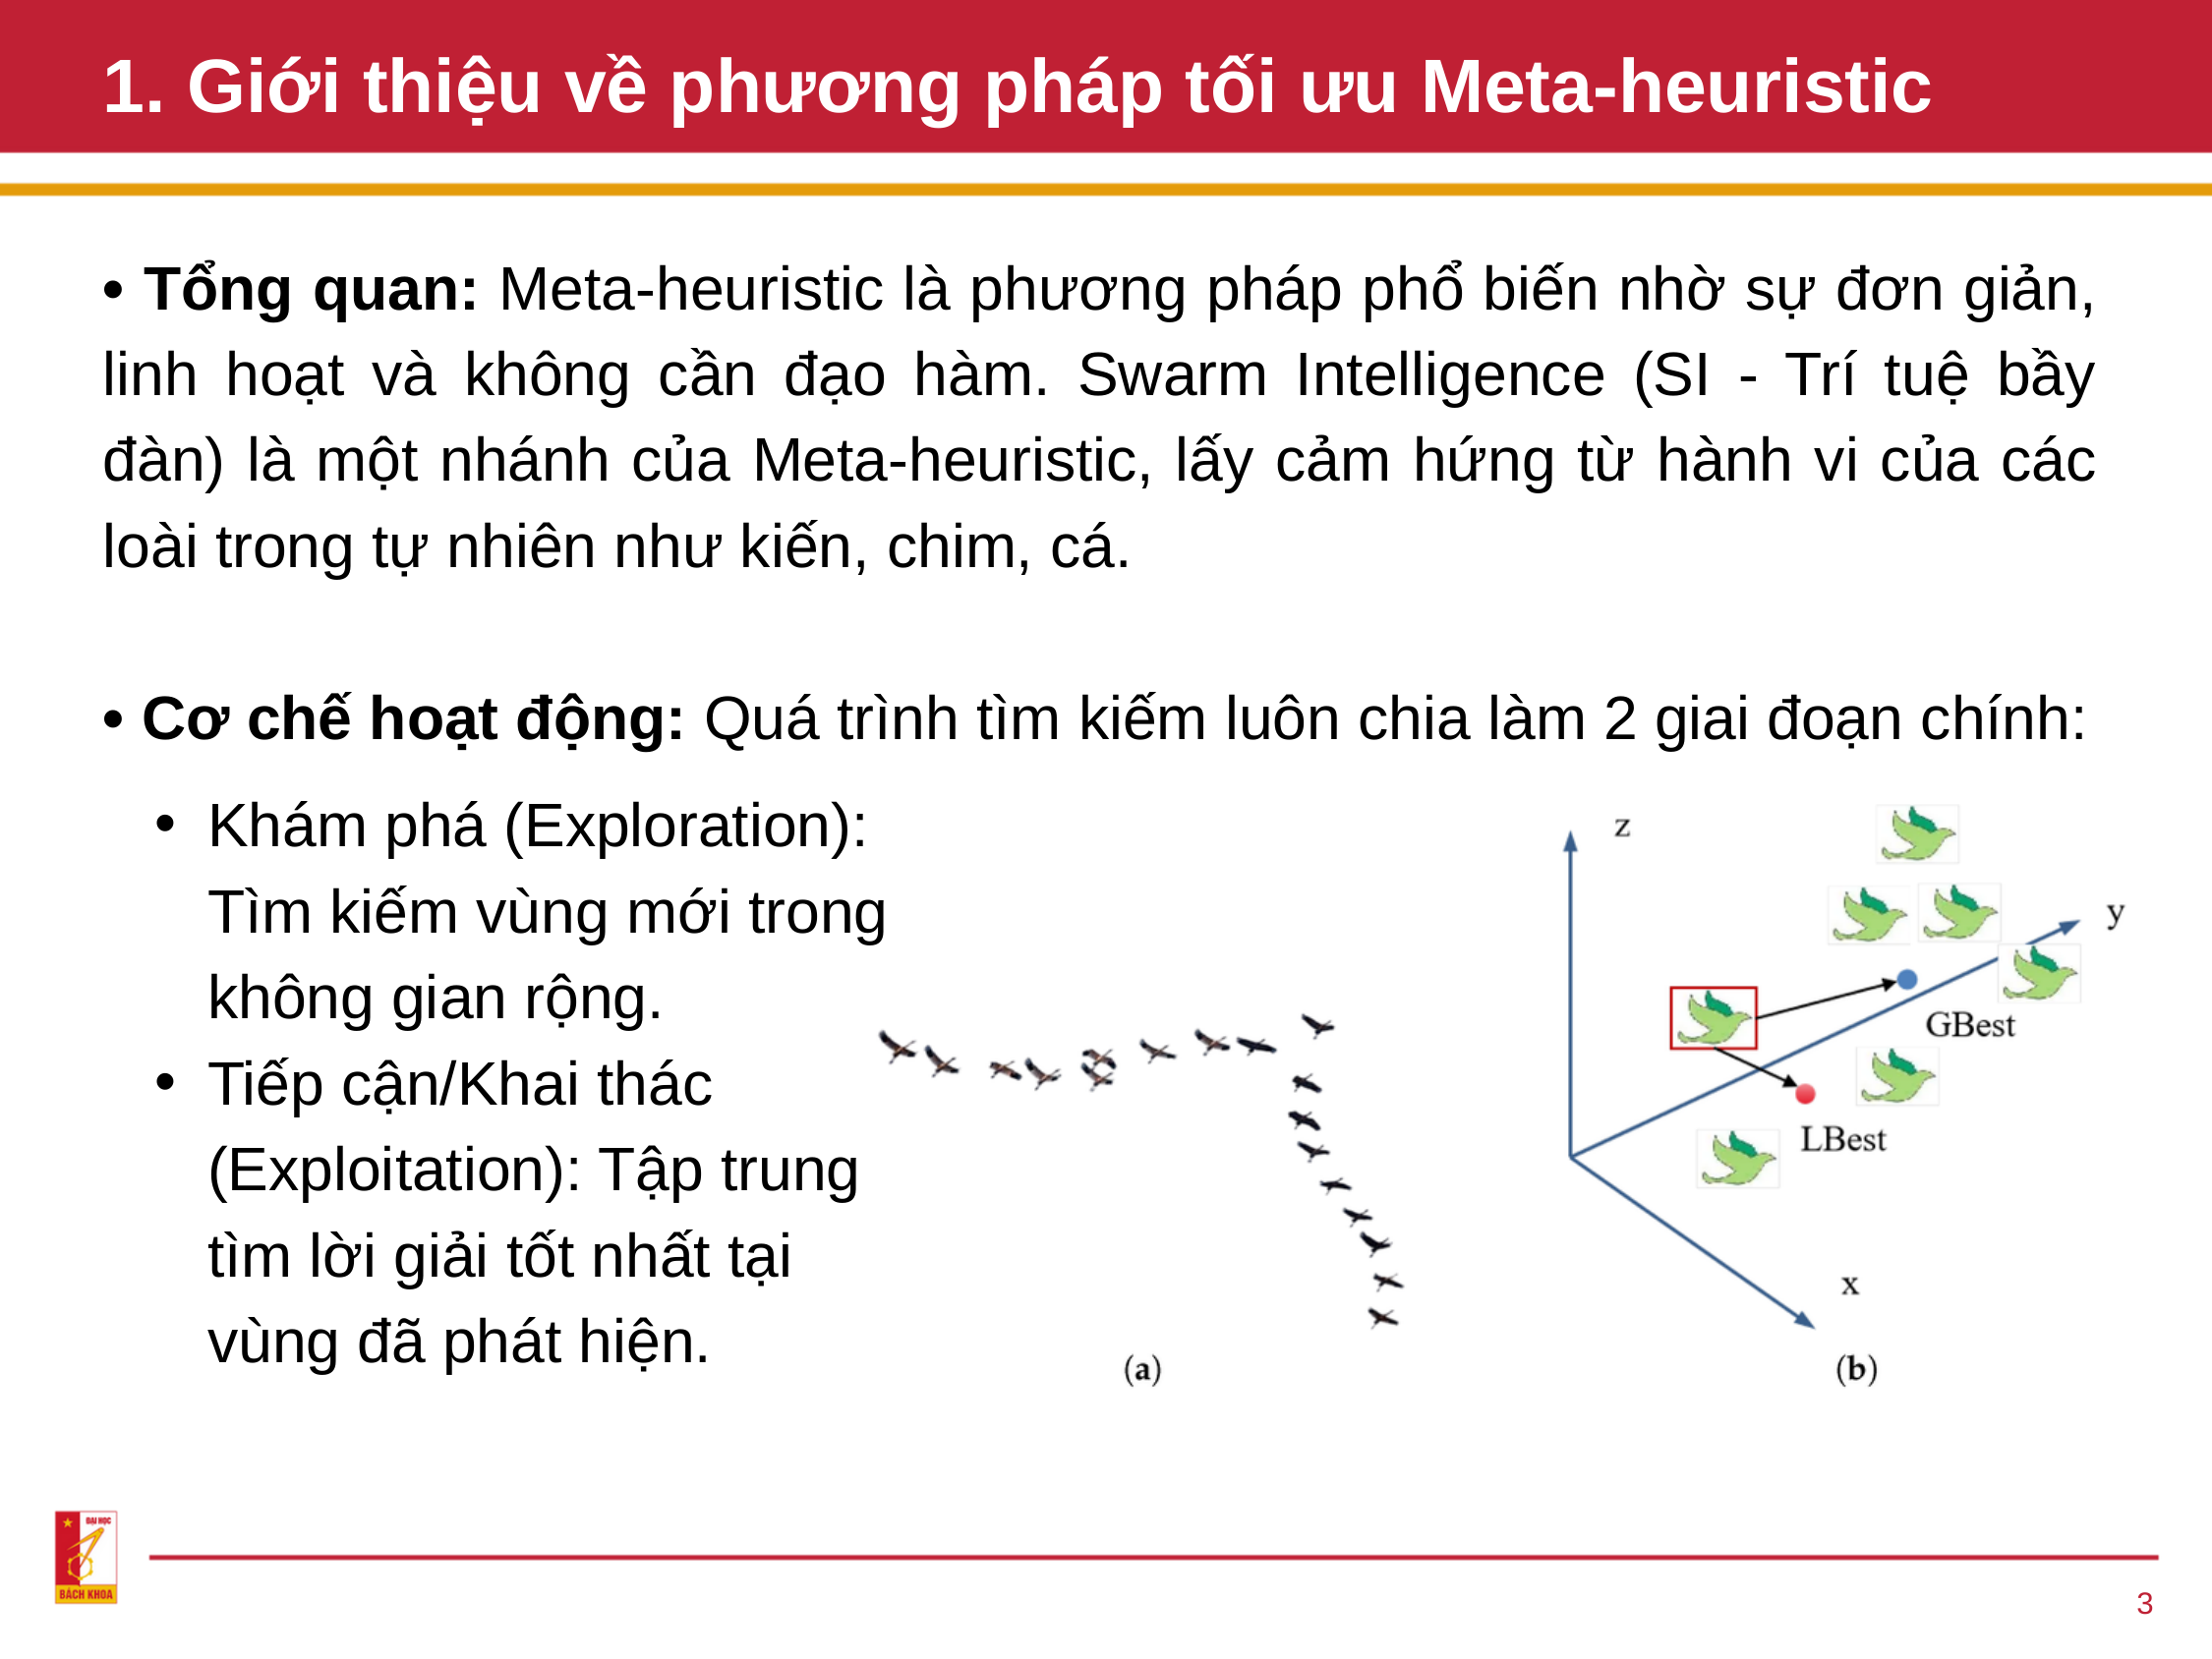

1. Giới thiệu về phương pháp tối ưu Meta-heuristic
• Tổng quan: Meta-heuristic là phương pháp phổ biến nhờ sự đơn giản, linh hoạt và không cần đạo hàm. Swarm Intelligence (SI - Trí tuệ bầy đàn) là một nhánh của Meta-heuristic, lấy cảm hứng từ hành vi của các loài trong tự nhiên như kiến, chim, cá.

• Cơ chế hoạt động: Quá trình tìm kiếm luôn chia làm 2 giai đoạn chính:
Khám phá (Exploration): Tìm kiếm vùng mới trong không gian rộng.
Tiếp cận/Khai thác (Exploitation): Tập trung tìm lời giải tốt nhất tại vùng đã phát hiện.

3